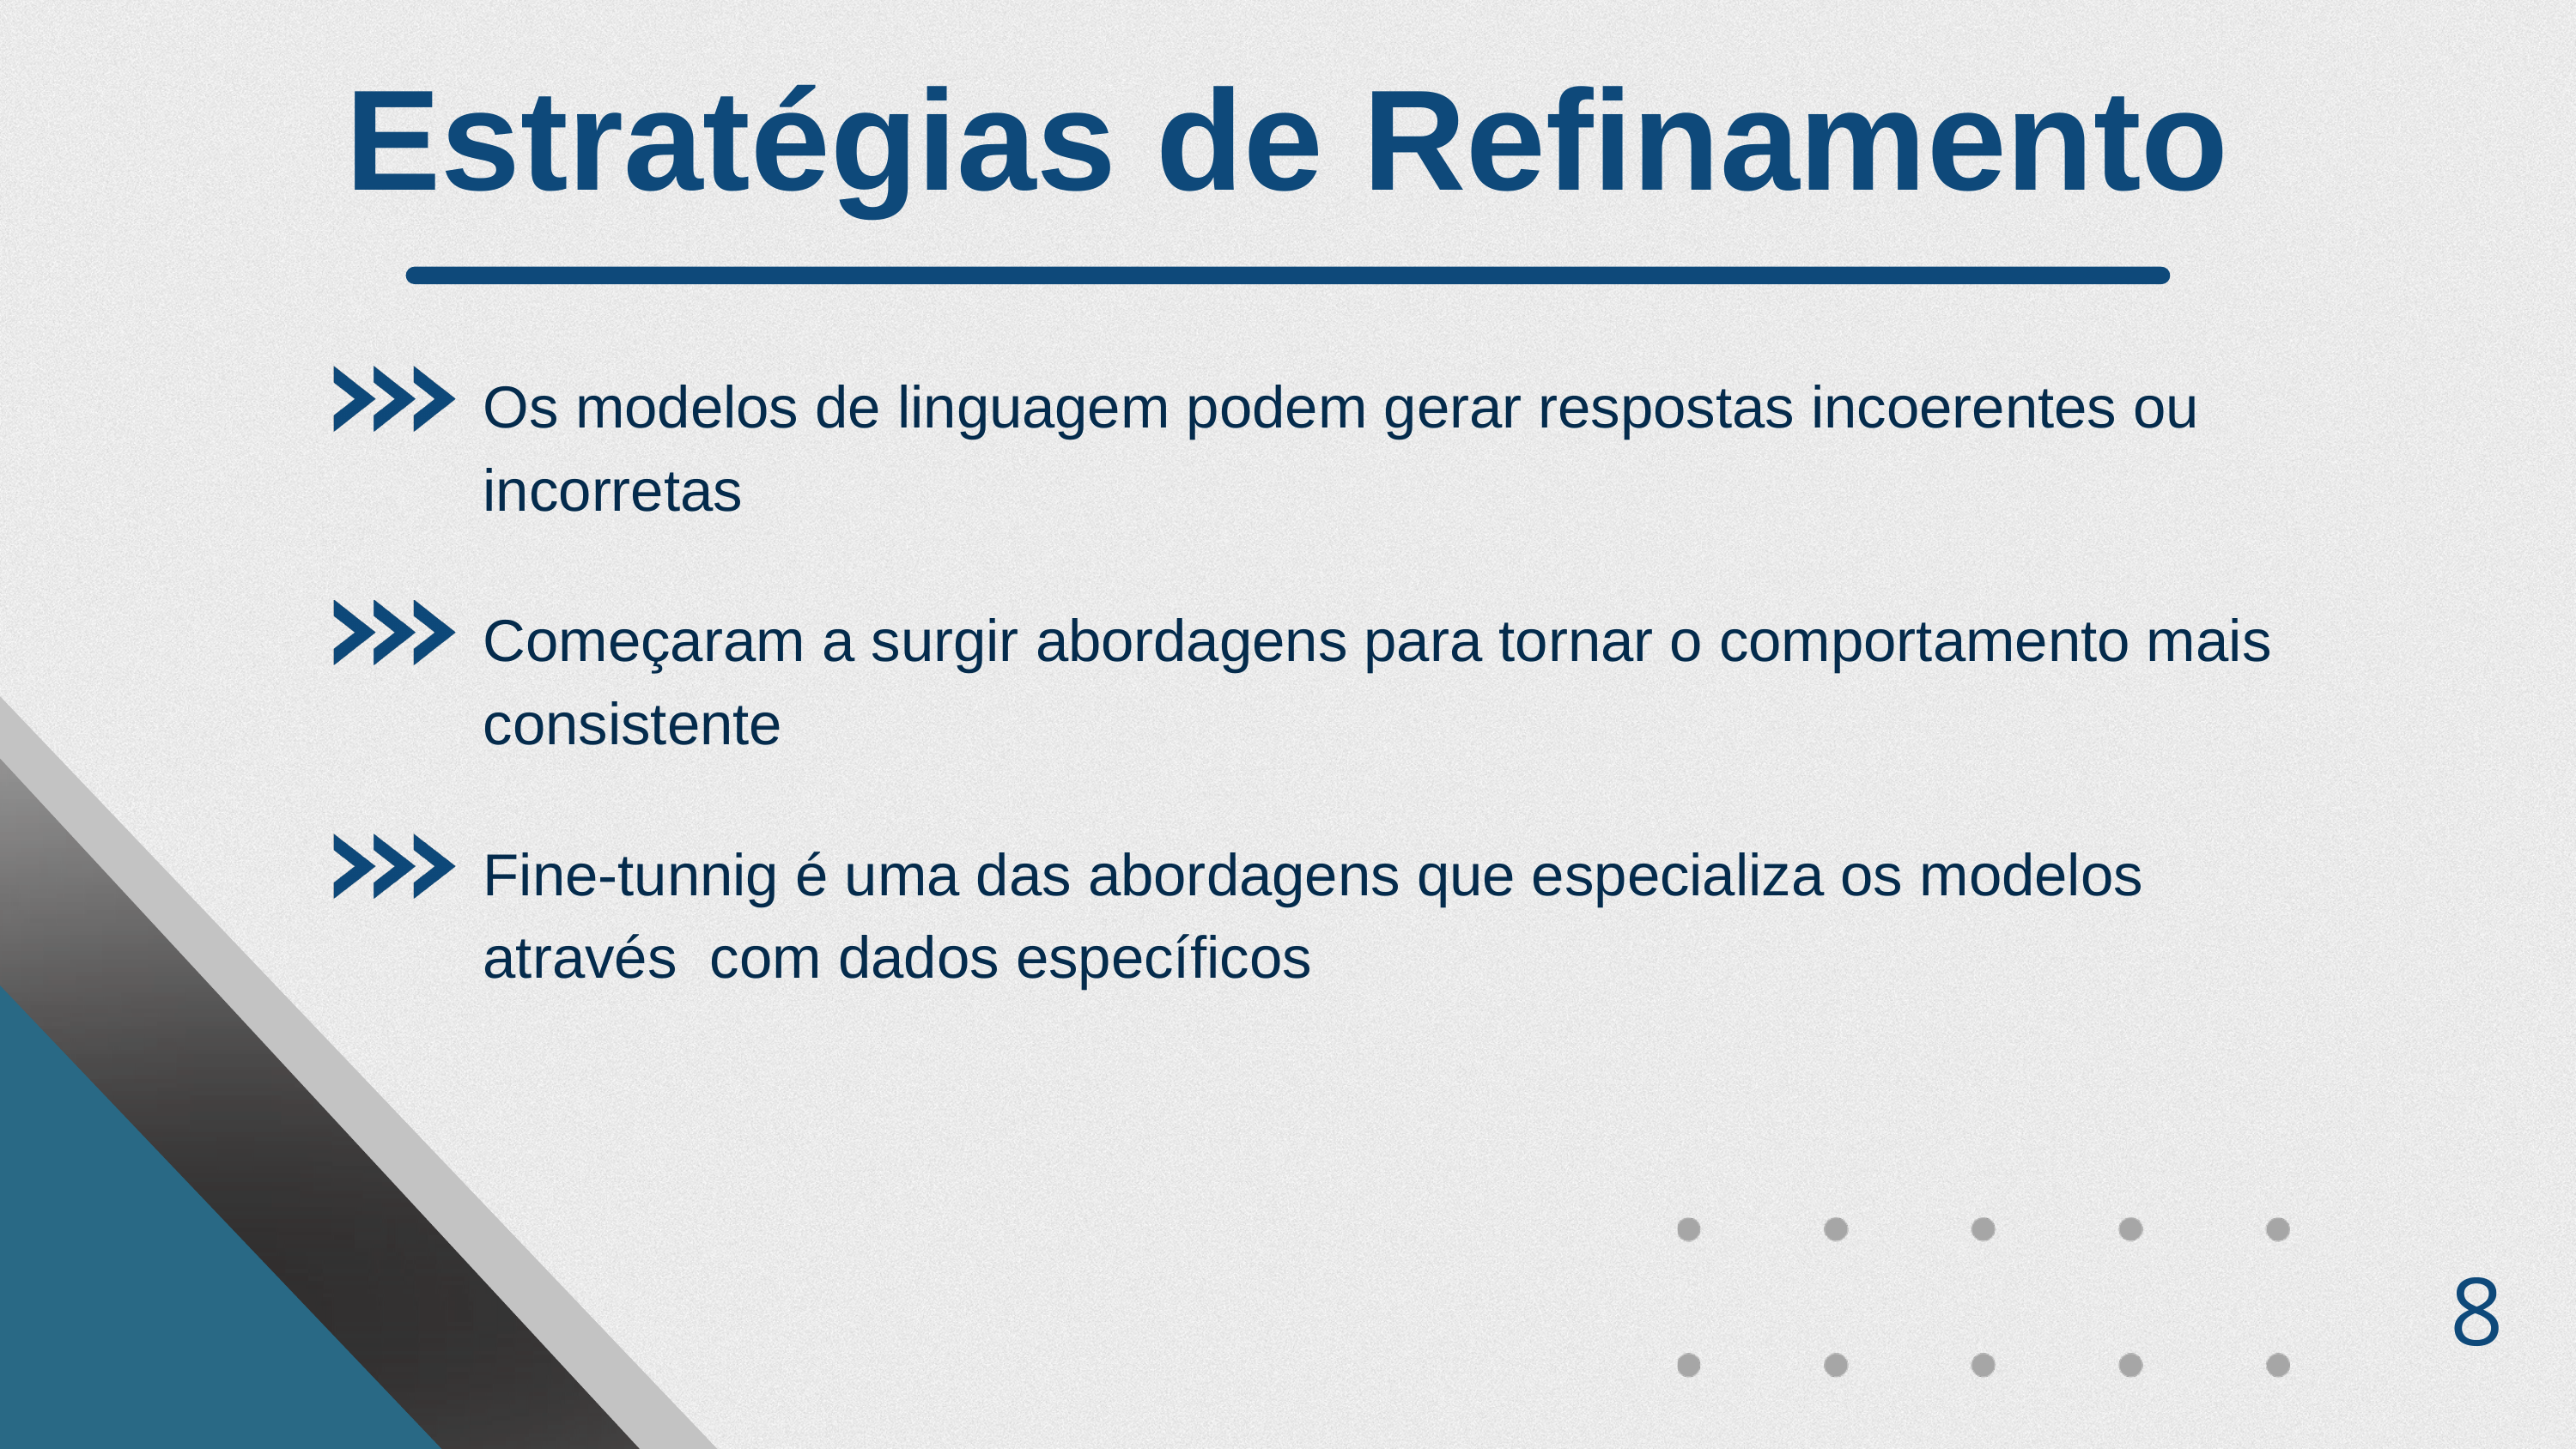

Estratégias de Refinamento

Os modelos de linguagem podem gerar respostas incoerentes ou incorretas

Começaram a surgir abordagens para tornar o comportamento mais consistente

Fine-tunnig é uma das abordagens que especializa os modelos através  com dados específicos

8